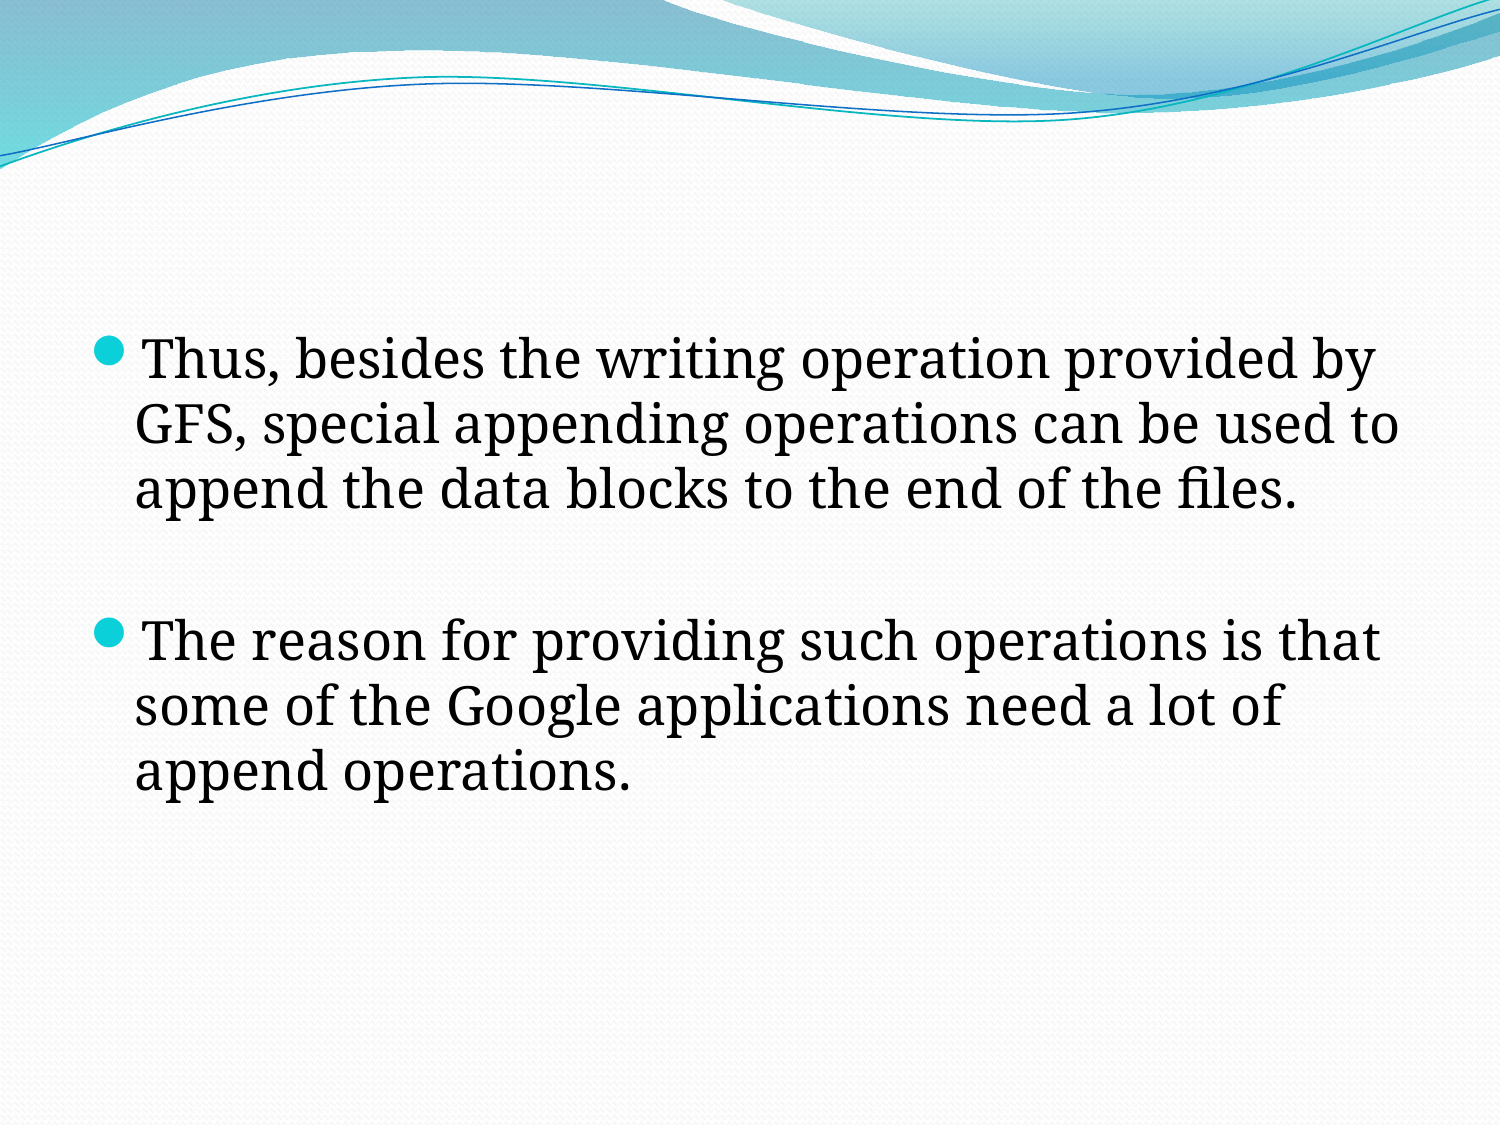

#
Thus, besides the writing operation provided by GFS, special appending operations can be used to append the data blocks to the end of the files.

The reason for providing such operations is that some of the Google applications need a lot of append operations.